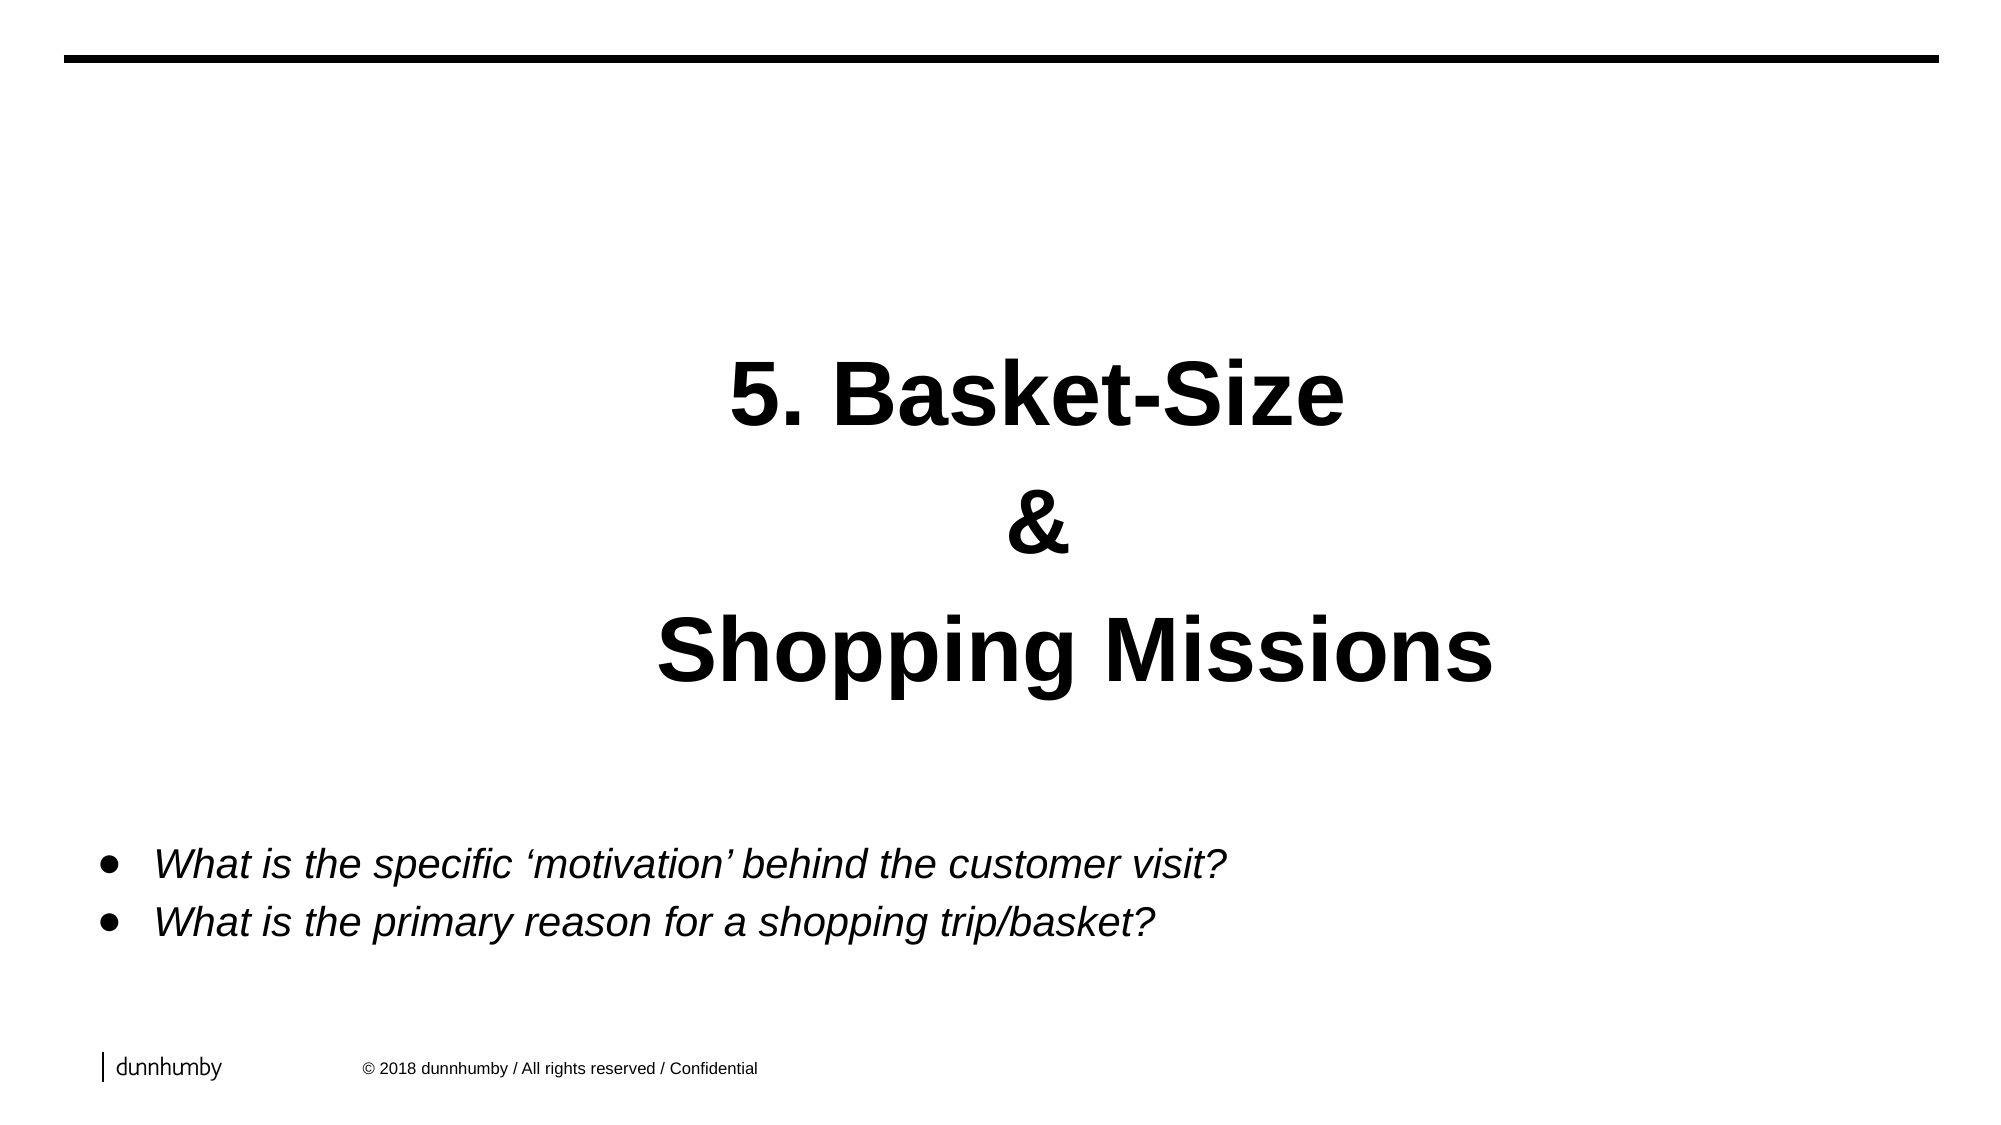

5. Basket-Size
   &
      Shopping Missions

What is the specific ‘motivation’ behind the customer visit?
What is the primary reason for a shopping trip/basket?